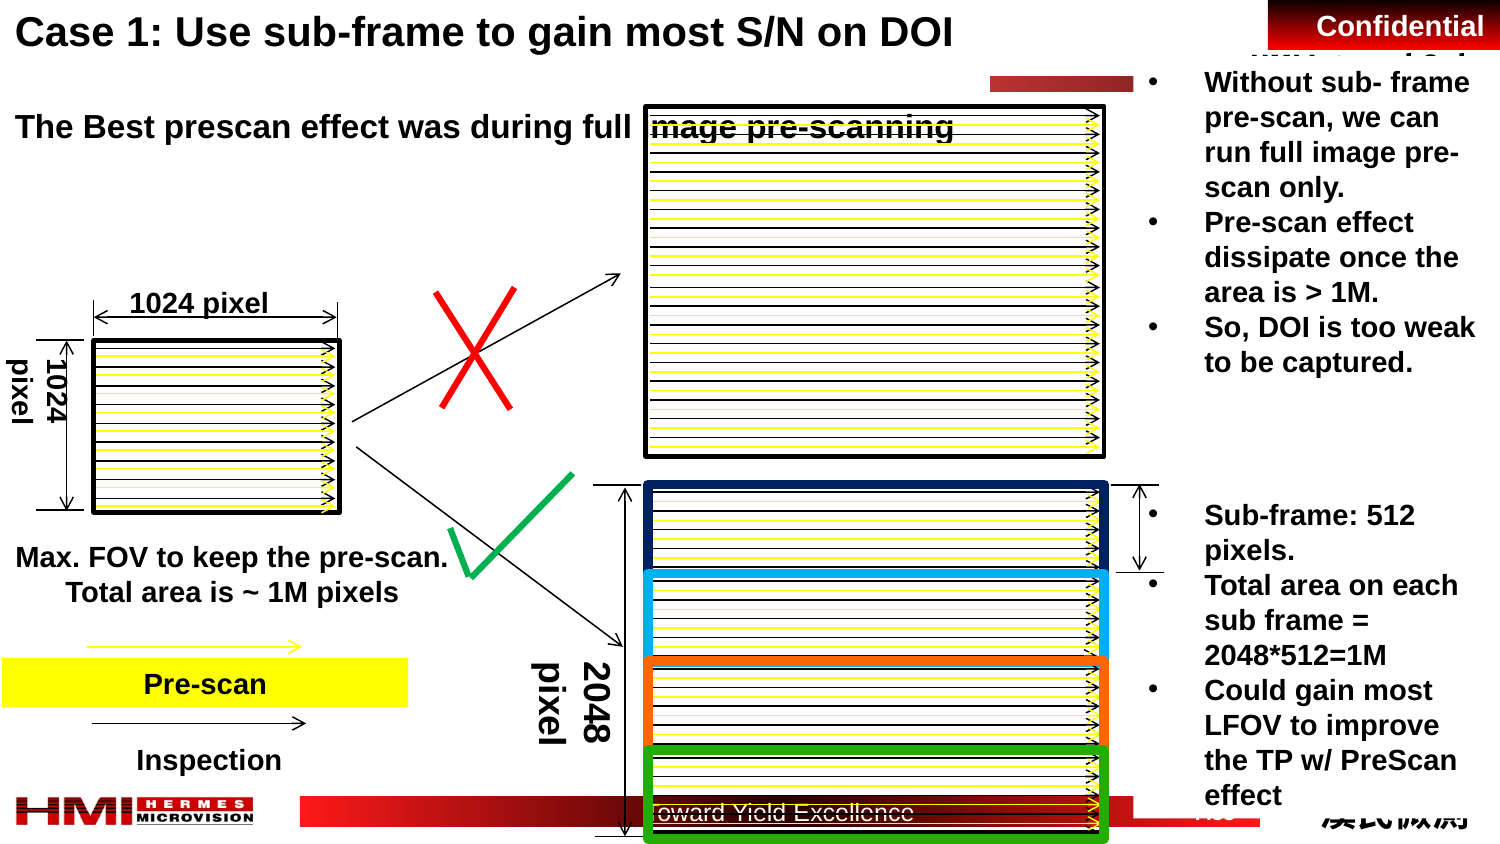

# Case 1: Use sub-frame to gain most S/N on DOI The Best prescan effect was during full image pre-scanning
Without sub- frame pre-scan, we can run full image pre-scan only.
Pre-scan effect dissipate once the area is > 1M.
So, DOI is too weak to be captured.

1024 pixel

1024 pixel

Sub-frame: 512 pixels.
Total area on each sub frame = 2048*512=1M
Could gain most LFOV to improve the TP w/ PreScan effect
Max. FOV to keep the pre-scan. Total area is ~ 1M pixels

Pre-scan

2048 pixel
Inspection